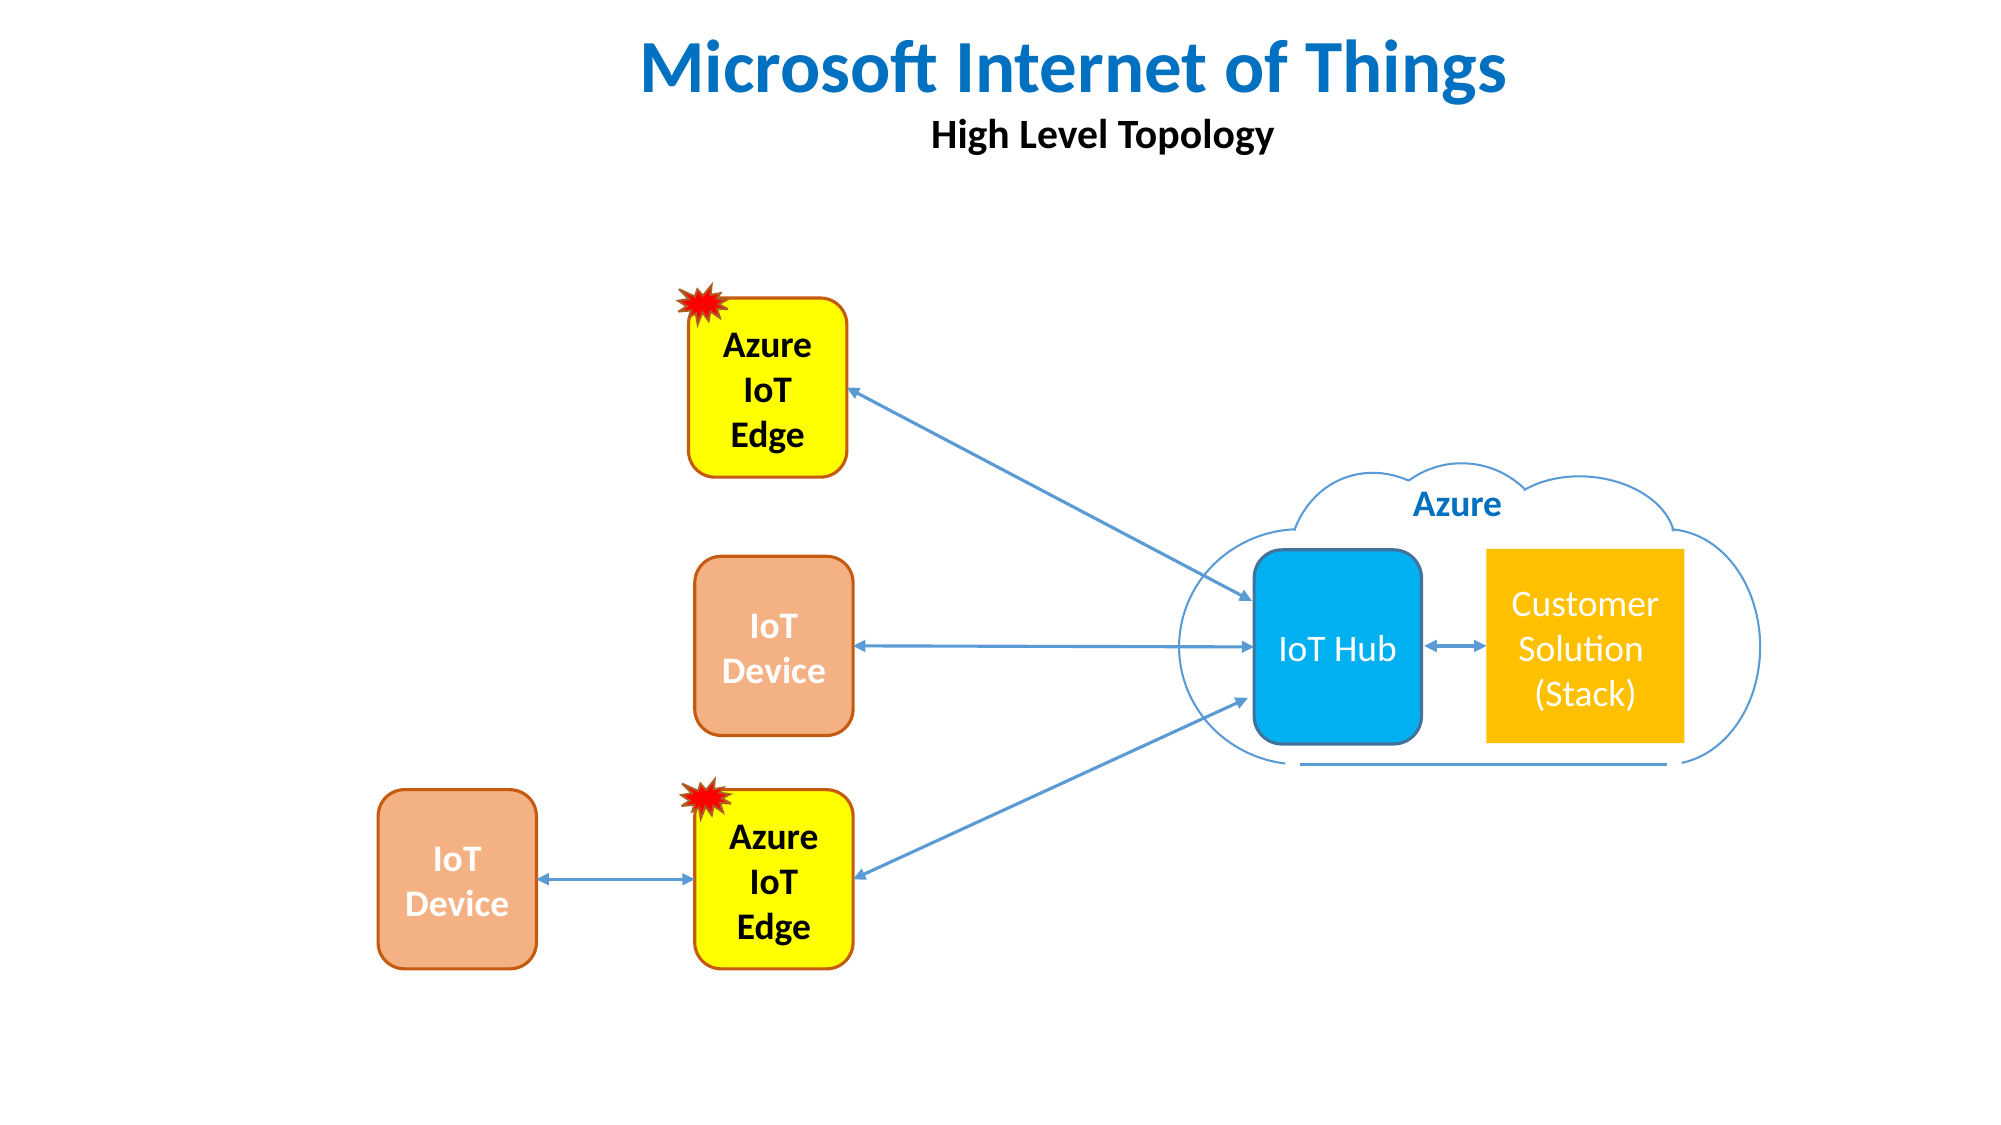

Microsoft Internet of Things
High Level Topology

Azure IoT Edge

Azure

Customer
Solution
(Stack)
IoT Hub
IoT Device

IoT Device
Azure IoT Edge